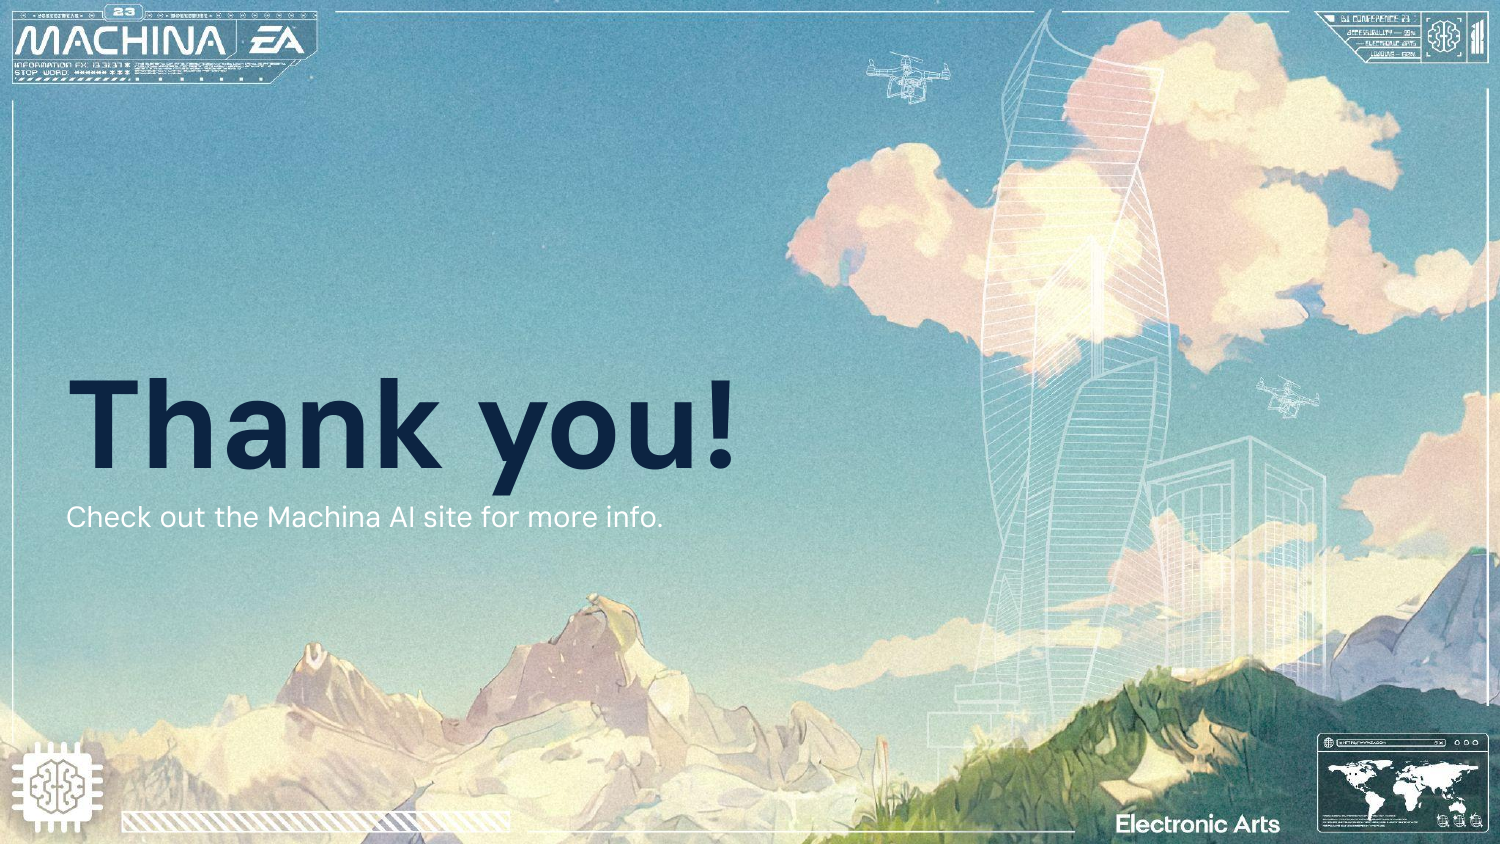

# Thank you!
Check out the Machina AI site for more info.